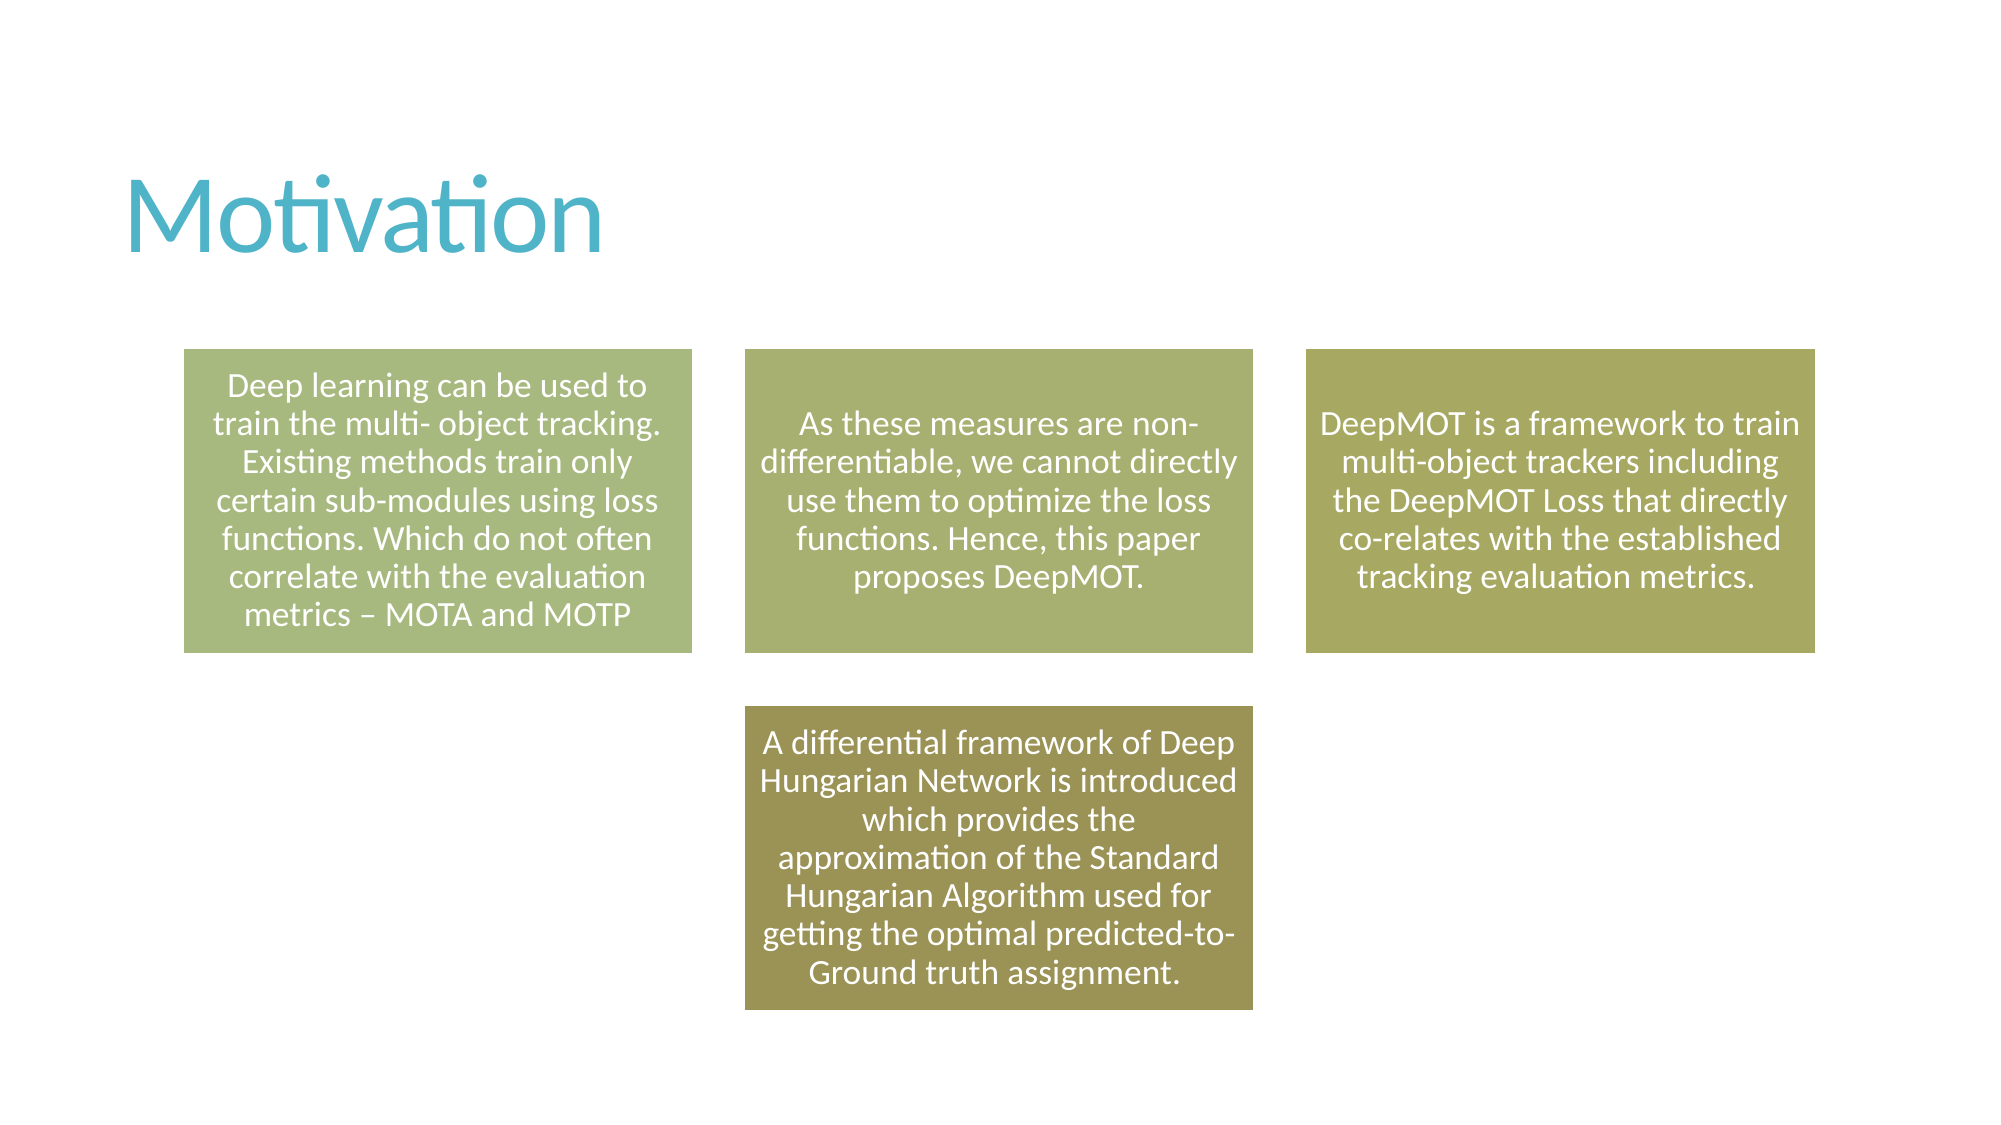

# Motivation
Deep learning can be used to train the multi- object tracking. Existing methods train only certain sub-modules using loss functions. Which do not often correlate with the evaluation metrics – MOTA and MOTP
As these measures are non-differentiable, we cannot directly use them to optimize the loss functions. Hence, this paper proposes DeepMOT.
DeepMOT is a framework to train multi-object trackers including the DeepMOT Loss that directly co-relates with the established tracking evaluation metrics.
A differential framework of Deep Hungarian Network is introduced which provides the approximation of the Standard Hungarian Algorithm used for getting the optimal predicted-to-Ground truth assignment.